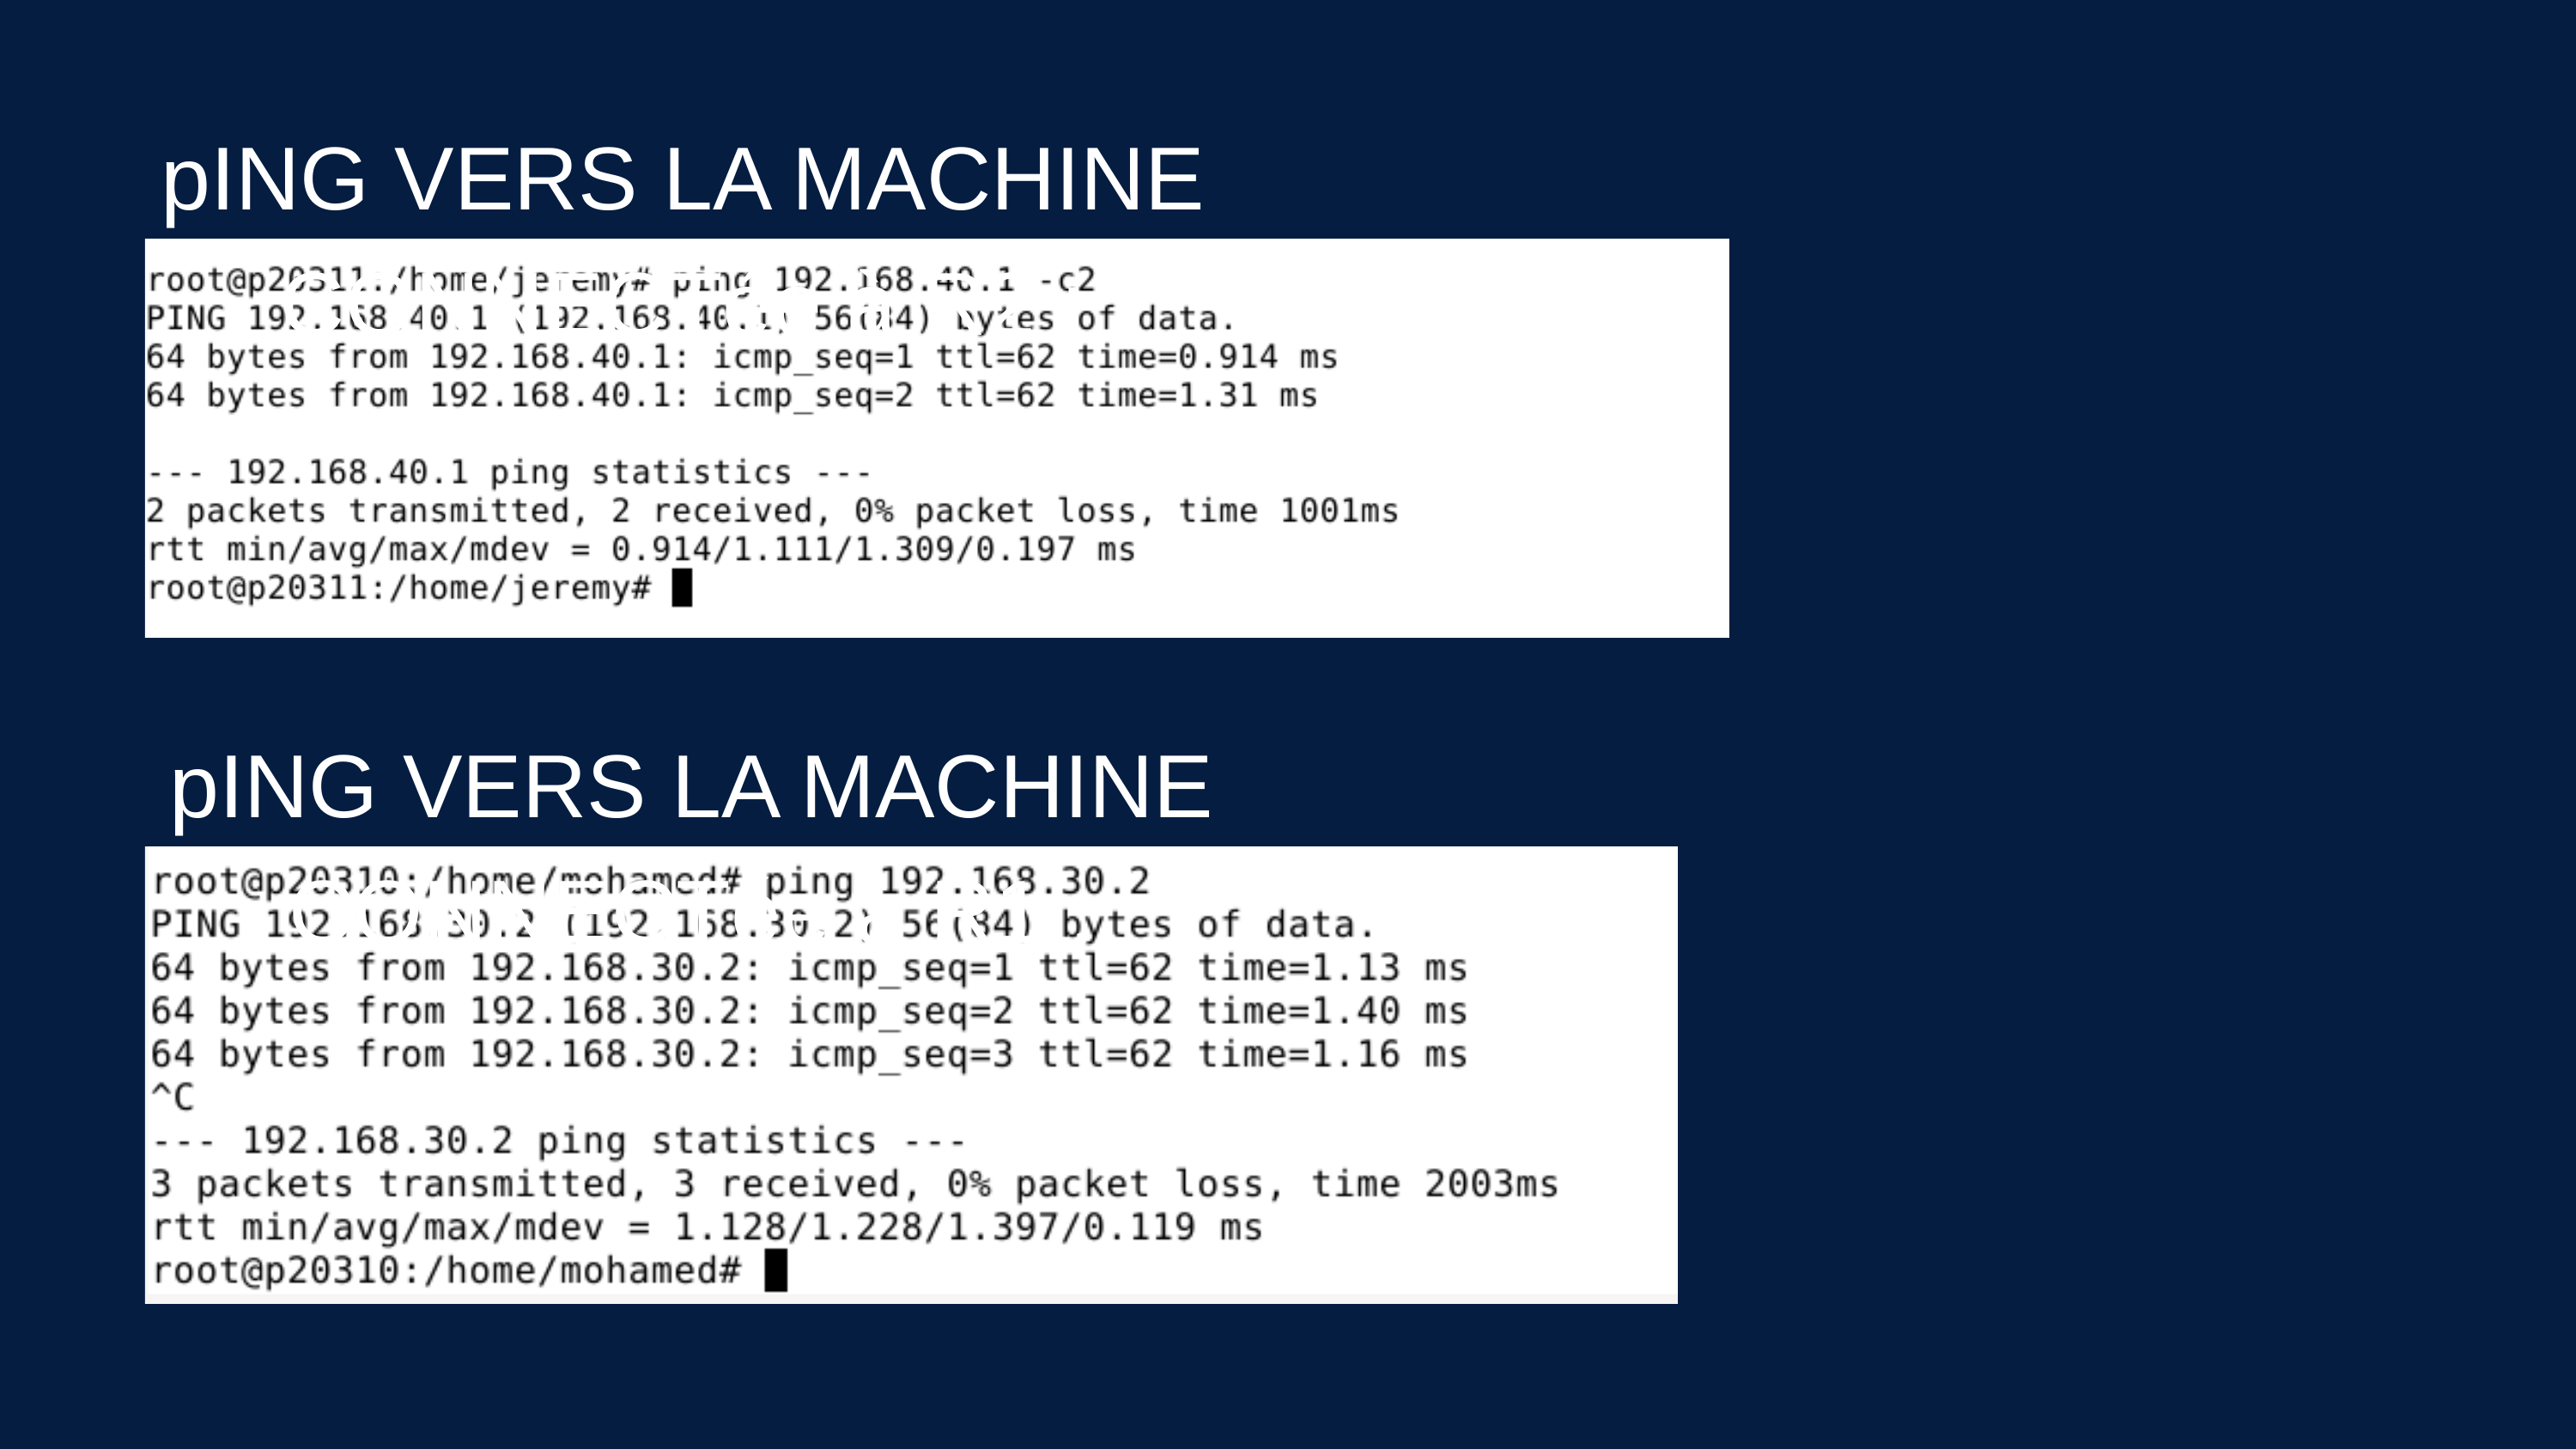

pING VERS LA MACHINE CONNECTée à R2 :

pING VERS LA MACHINE CONNECTée à R1 :